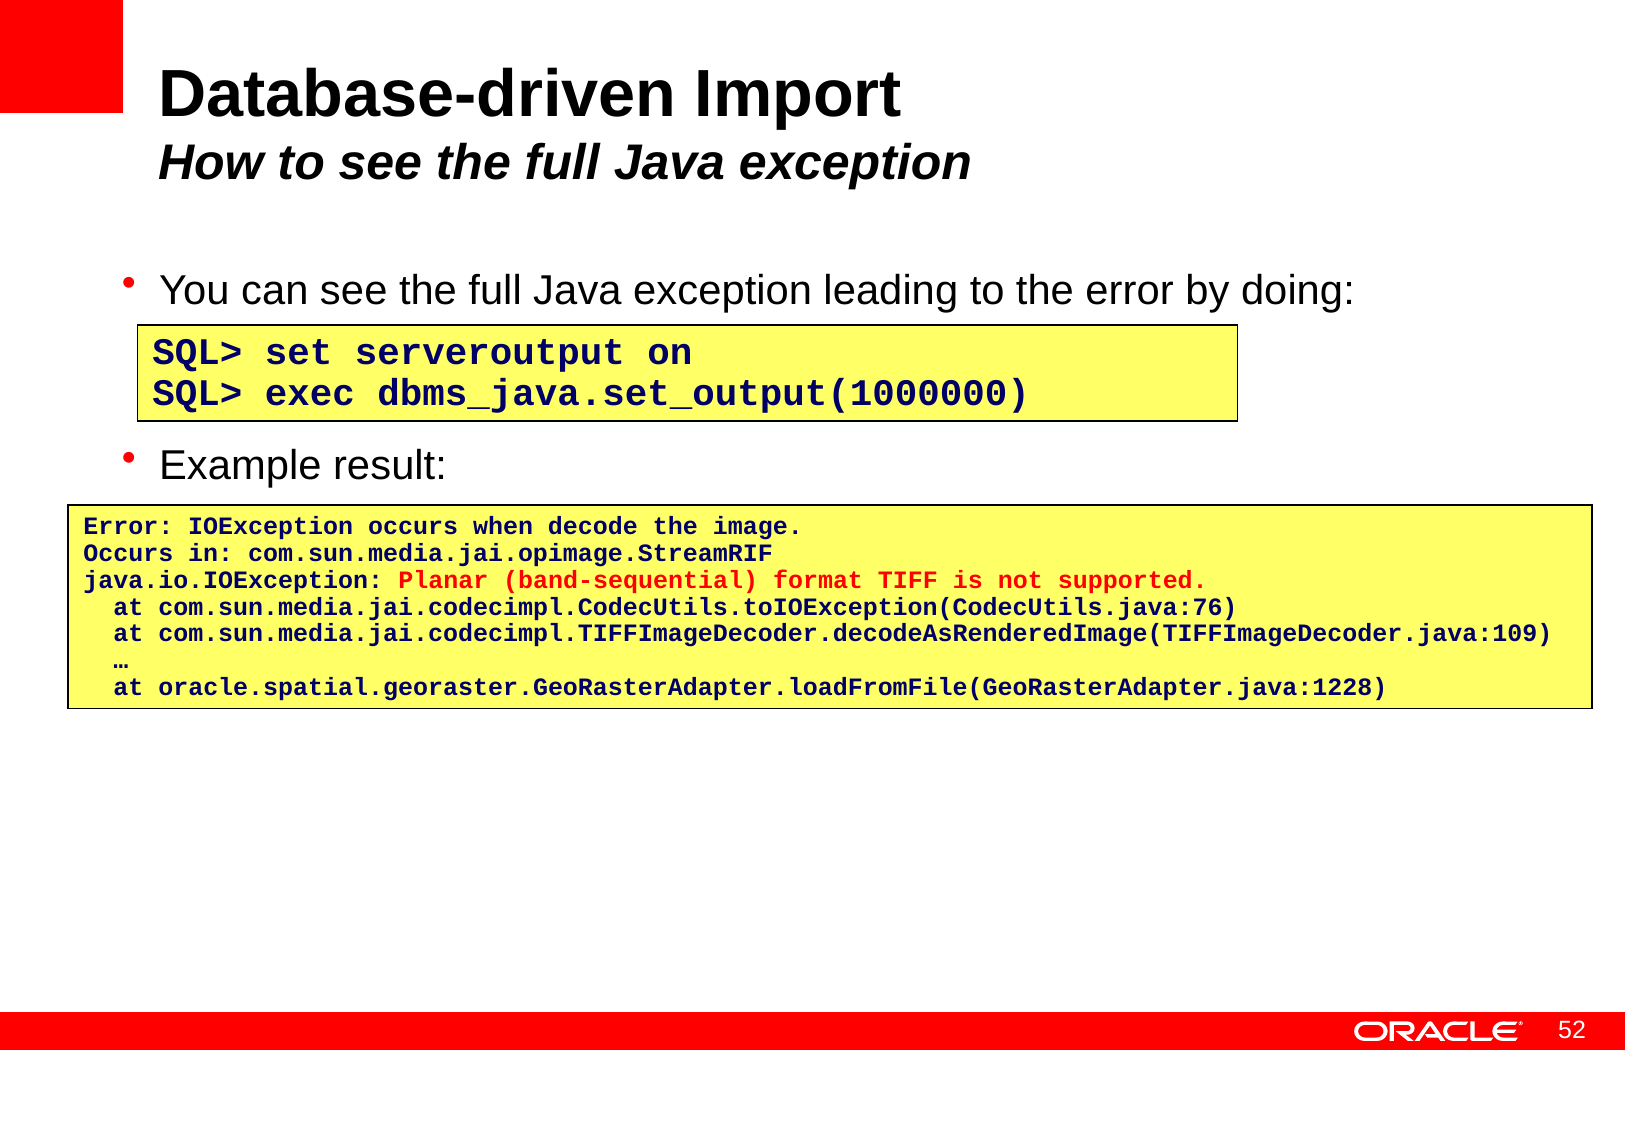

# Database-driven Import How to see the full Java exception
You can see the full Java exception leading to the error by doing:

Example result:
SQL> set serveroutput on
SQL> exec dbms_java.set_output(1000000)
Error: IOException occurs when decode the image.
Occurs in: com.sun.media.jai.opimage.StreamRIF
java.io.IOException: Planar (band-sequential) format TIFF is not supported.
  at com.sun.media.jai.codecimpl.CodecUtils.toIOException(CodecUtils.java:76)
  at com.sun.media.jai.codecimpl.TIFFImageDecoder.decodeAsRenderedImage(TIFFImageDecoder.java:109)
  …
  at oracle.spatial.georaster.GeoRasterAdapter.loadFromFile(GeoRasterAdapter.java:1228)